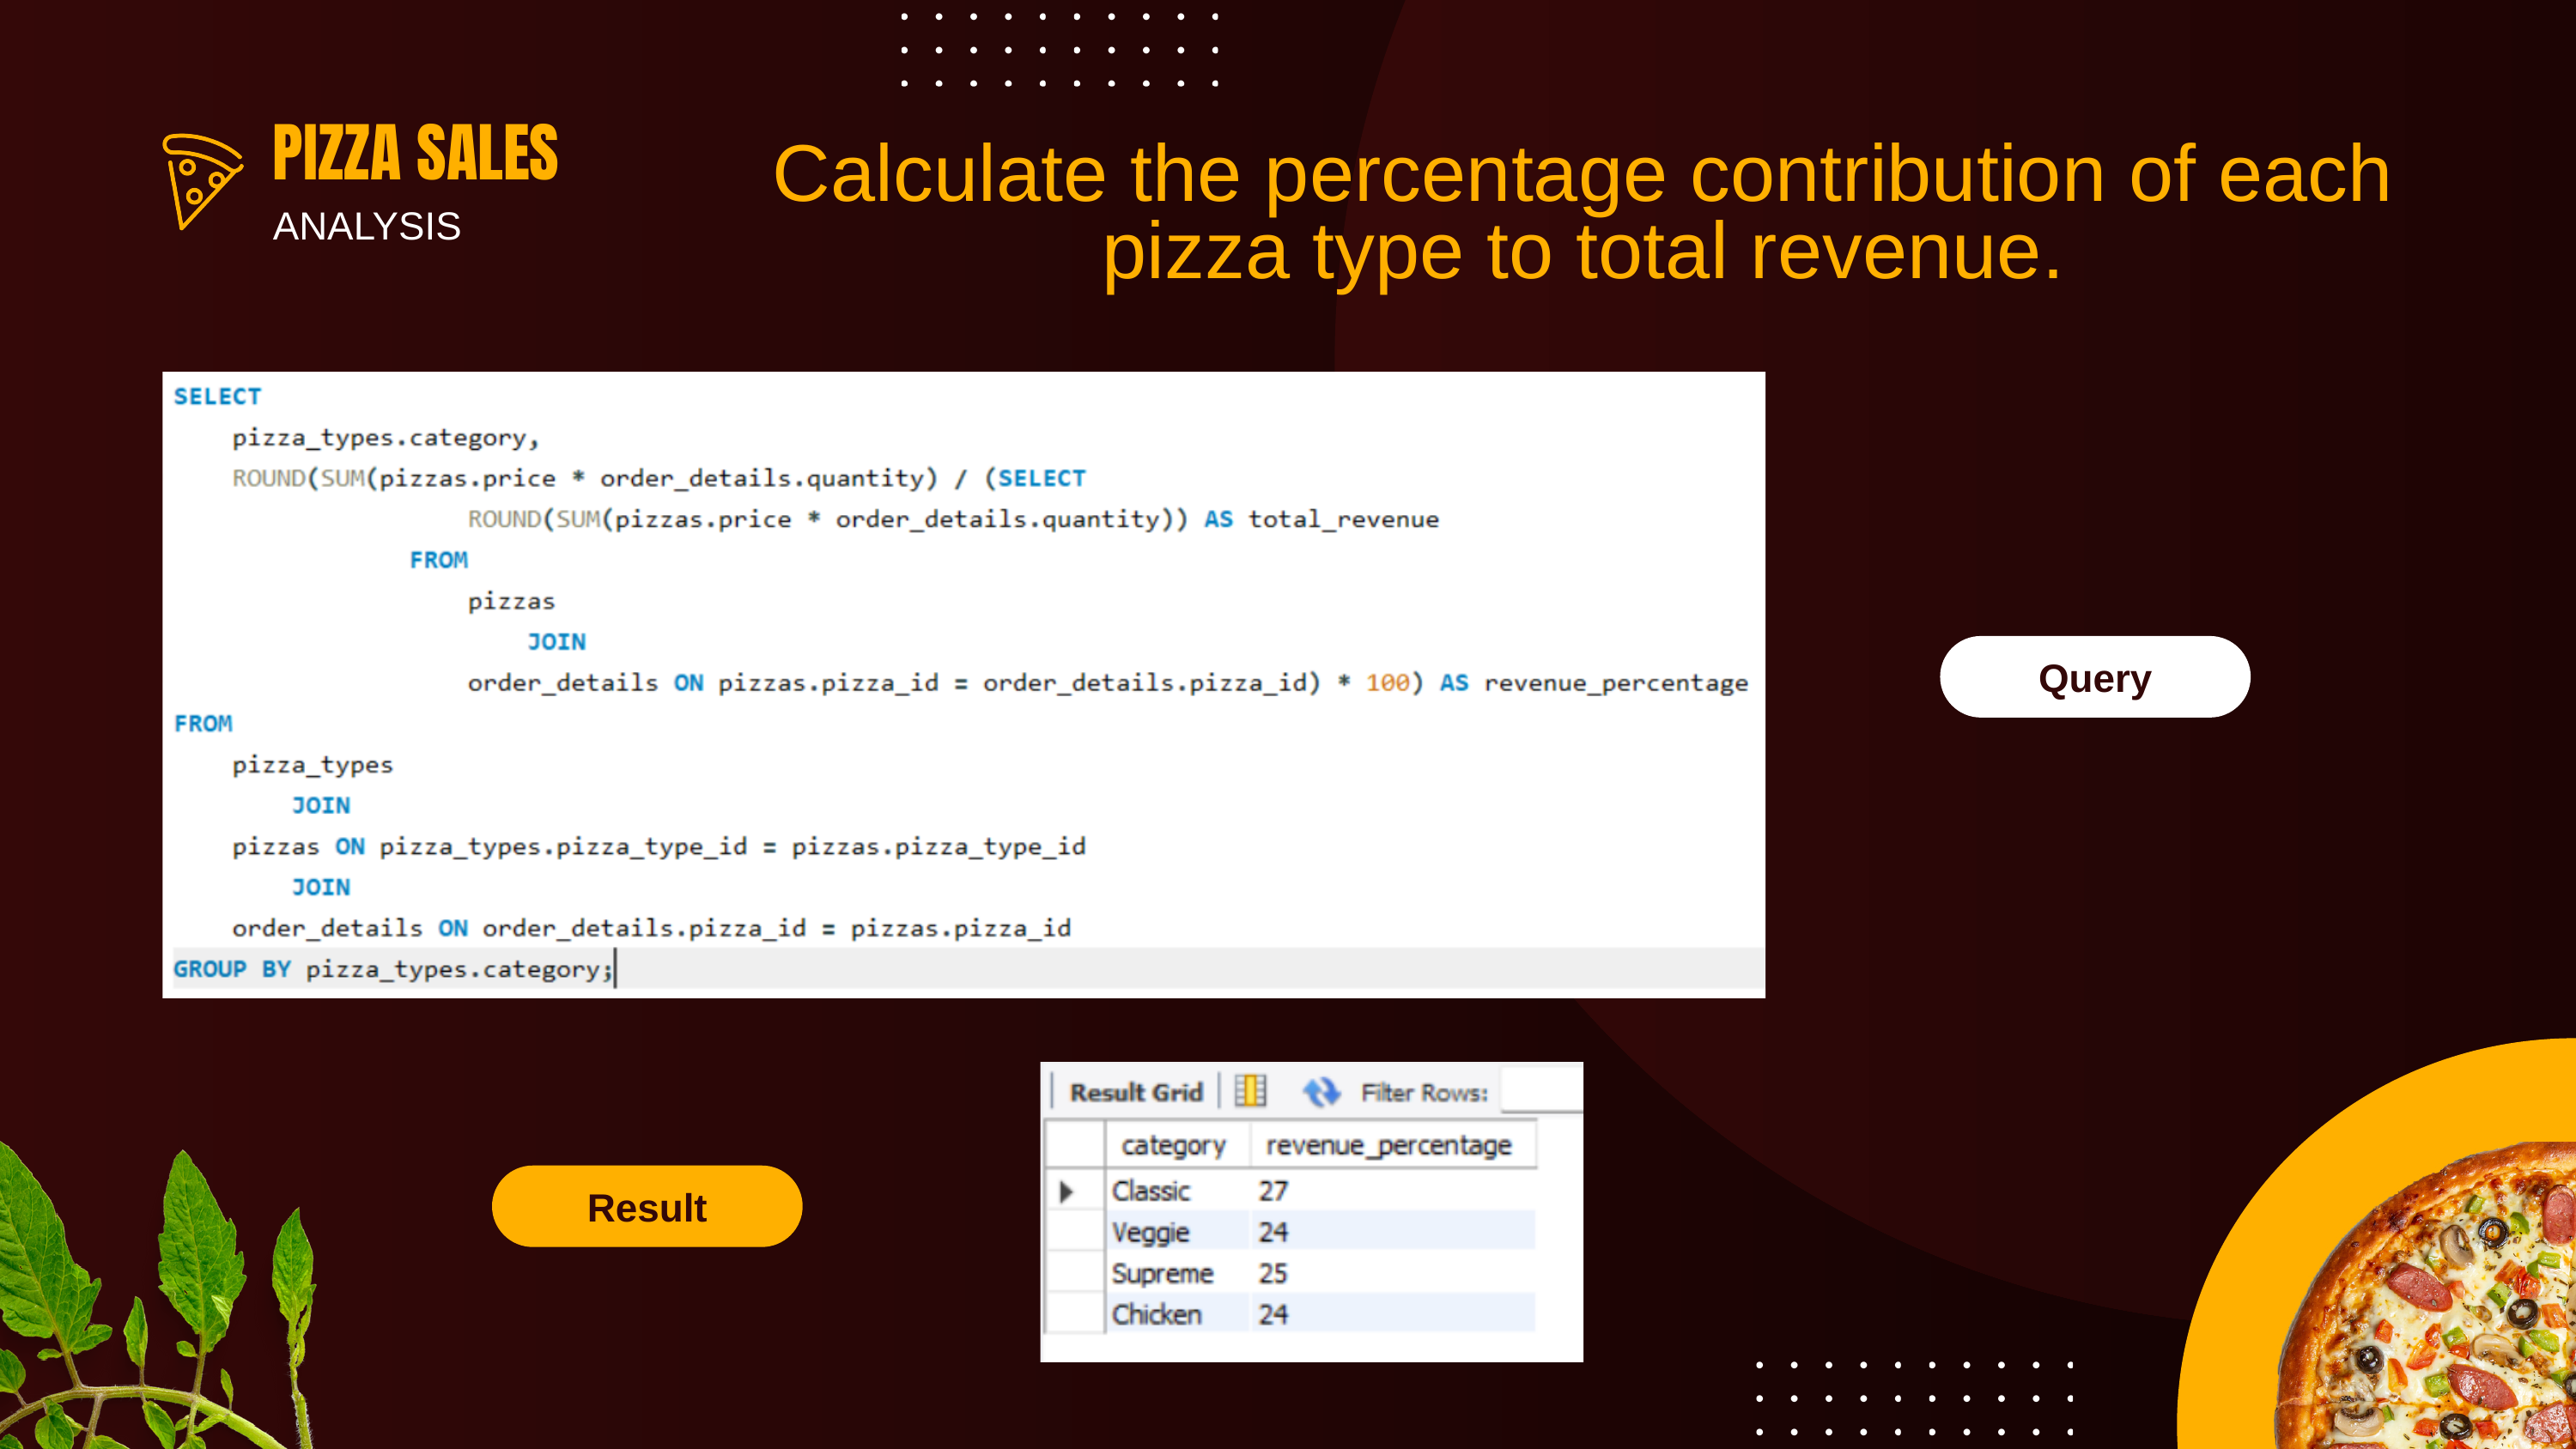

PIZZA SALES

Calculate the percentage contribution of each pizza type to total revenue.

ANALYSIS

Query

Result